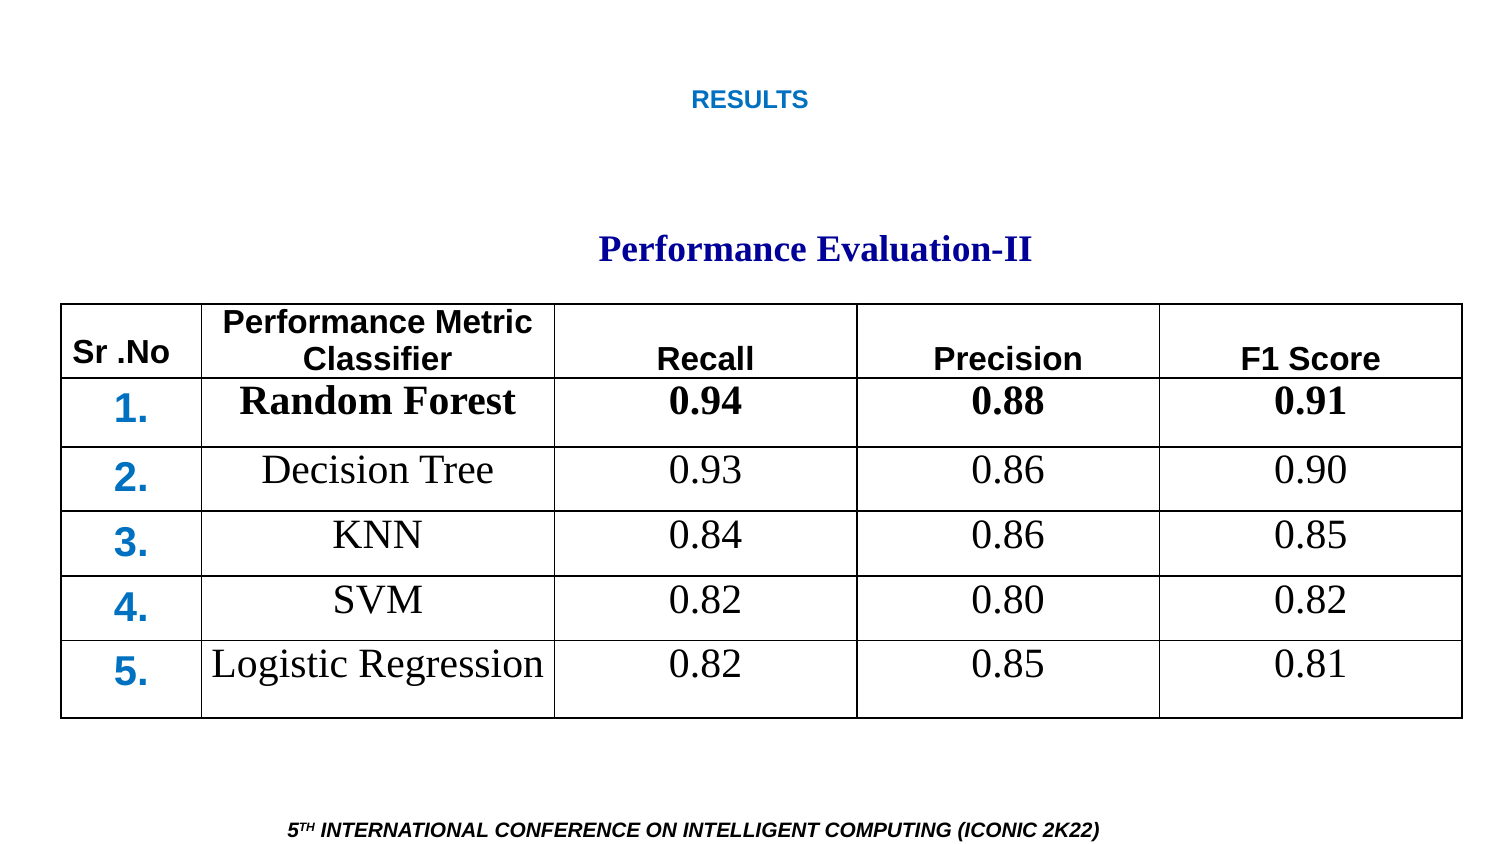

# RESULTS
Performance Evaluation-II
| Sr .No | Performance Metric Classifier | Recall | Precision | F1 Score |
| --- | --- | --- | --- | --- |
| 1. | Random Forest | 0.94 | 0.88 | 0.91 |
| 2. | Decision Tree | 0.93 | 0.86 | 0.90 |
| 3. | KNN | 0.84 | 0.86 | 0.85 |
| 4. | SVM | 0.82 | 0.80 | 0.82 |
| 5. | Logistic Regression | 0.82 | 0.85 | 0.81 |
5TH INTERNATIONAL CONFERENCE ON INTELLIGENT COMPUTING (ICONIC 2K22)